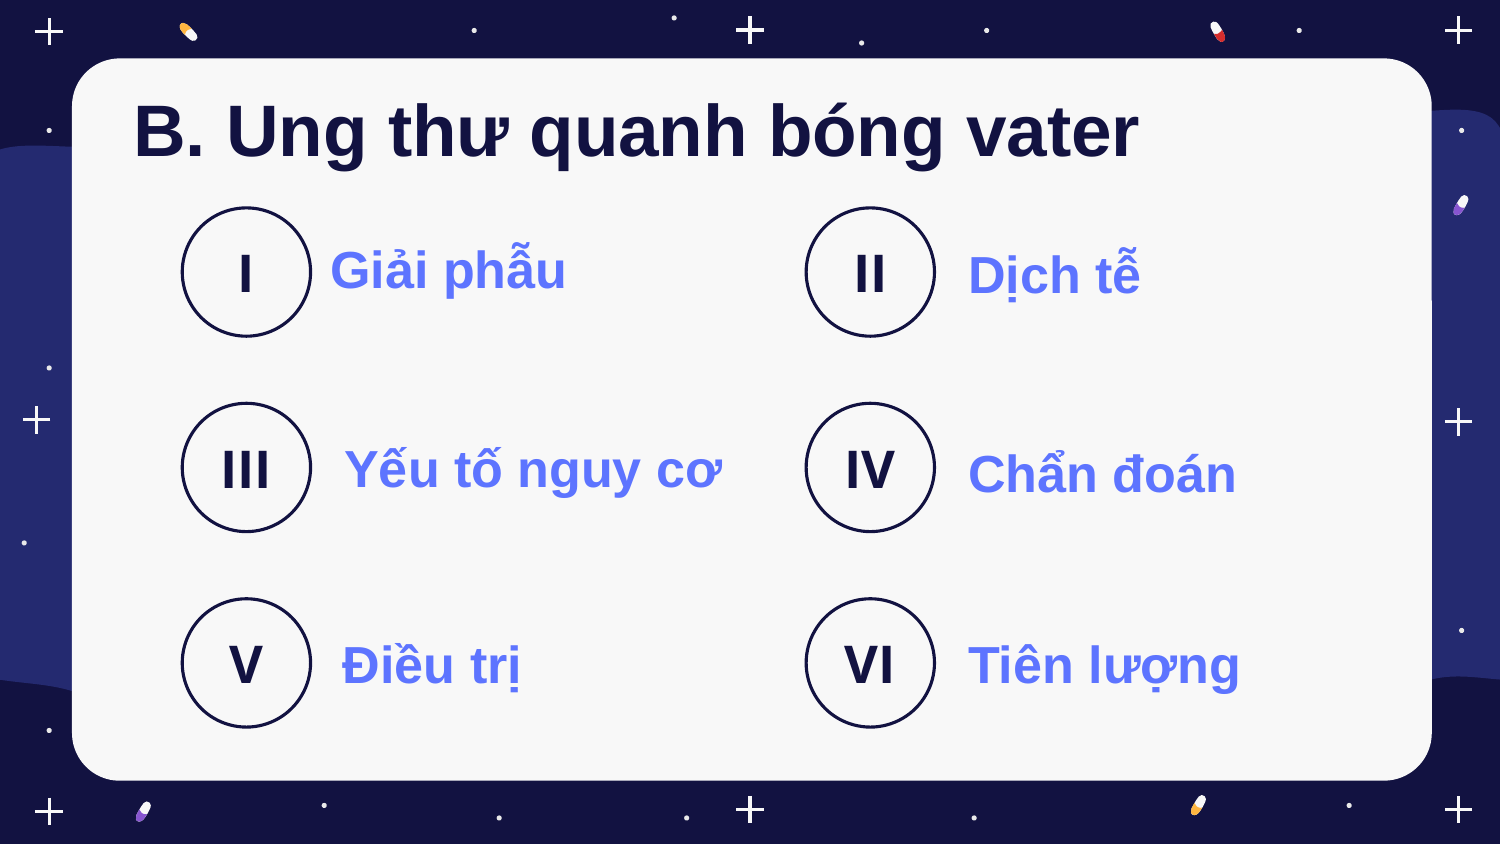

B. Ung thư quanh bóng vater

I
II
# Giải phẫu
Dịch tễ

III
IV
Yếu tố nguy cơ
Chẩn đoán

V
VI
Điều trị
Tiên lượng